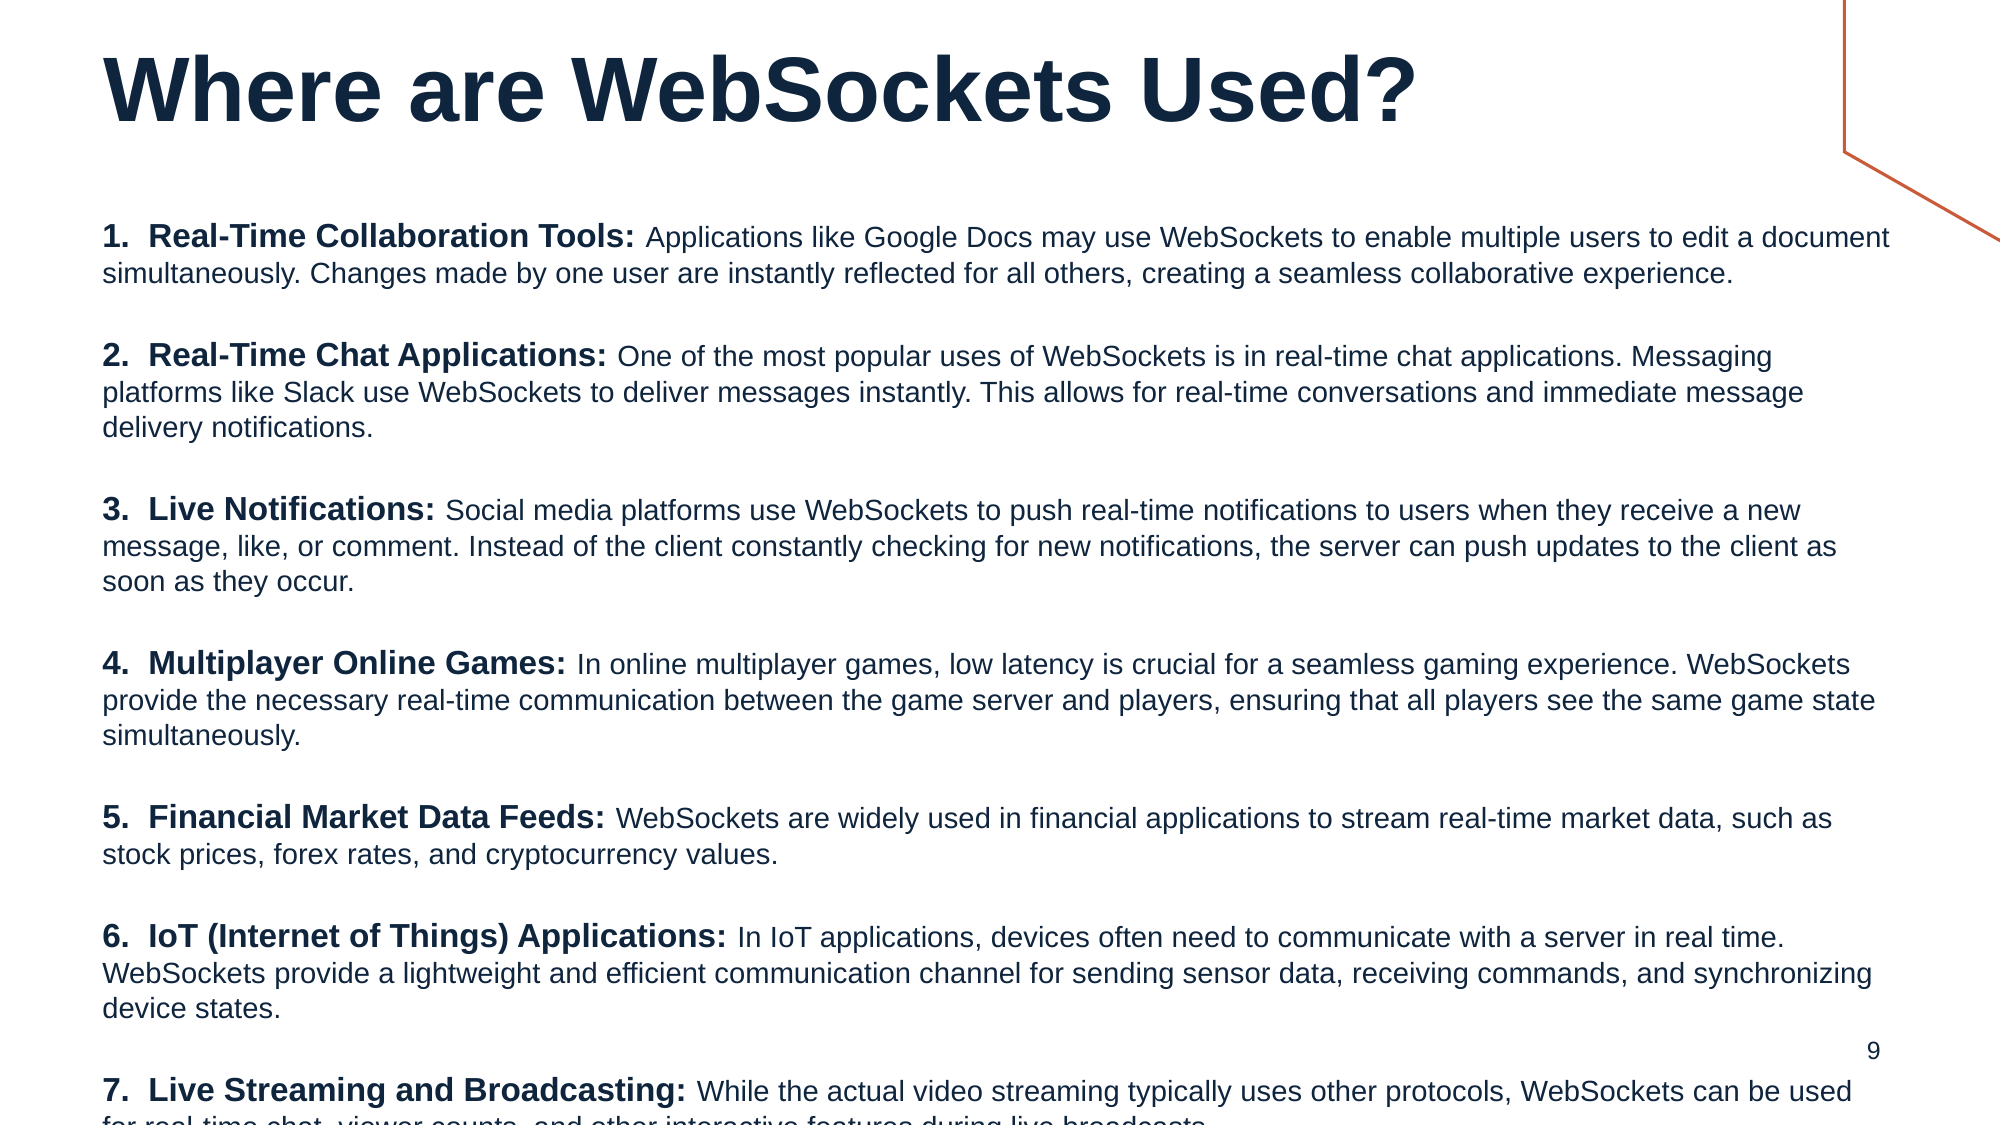

# Where are WebSockets Used?
1.  Real-Time Collaboration Tools: Applications like Google Docs may use WebSockets to enable multiple users to edit a document simultaneously. Changes made by one user are instantly reflected for all others, creating a seamless collaborative experience.

2.  Real-Time Chat Applications: One of the most popular uses of WebSockets is in real-time chat applications. Messaging platforms like Slack use WebSockets to deliver messages instantly. This allows for real-time conversations and immediate message delivery notifications.

3.  Live Notifications: Social media platforms use WebSockets to push real-time notifications to users when they receive a new message, like, or comment. Instead of the client constantly checking for new notifications, the server can push updates to the client as soon as they occur.

4.  Multiplayer Online Games: In online multiplayer games, low latency is crucial for a seamless gaming experience. WebSockets provide the necessary real-time communication between the game server and players, ensuring that all players see the same game state simultaneously.

5.  Financial Market Data Feeds: WebSockets are widely used in financial applications to stream real-time market data, such as stock prices, forex rates, and cryptocurrency values.

6.  IoT (Internet of Things) Applications: In IoT applications, devices often need to communicate with a server in real time. WebSockets provide a lightweight and efficient communication channel for sending sensor data, receiving commands, and synchronizing device states.

7.  Live Streaming and Broadcasting: While the actual video streaming typically uses other protocols, WebSockets can be used for real-time chat, viewer counts, and other interactive features during live broadcasts.
9